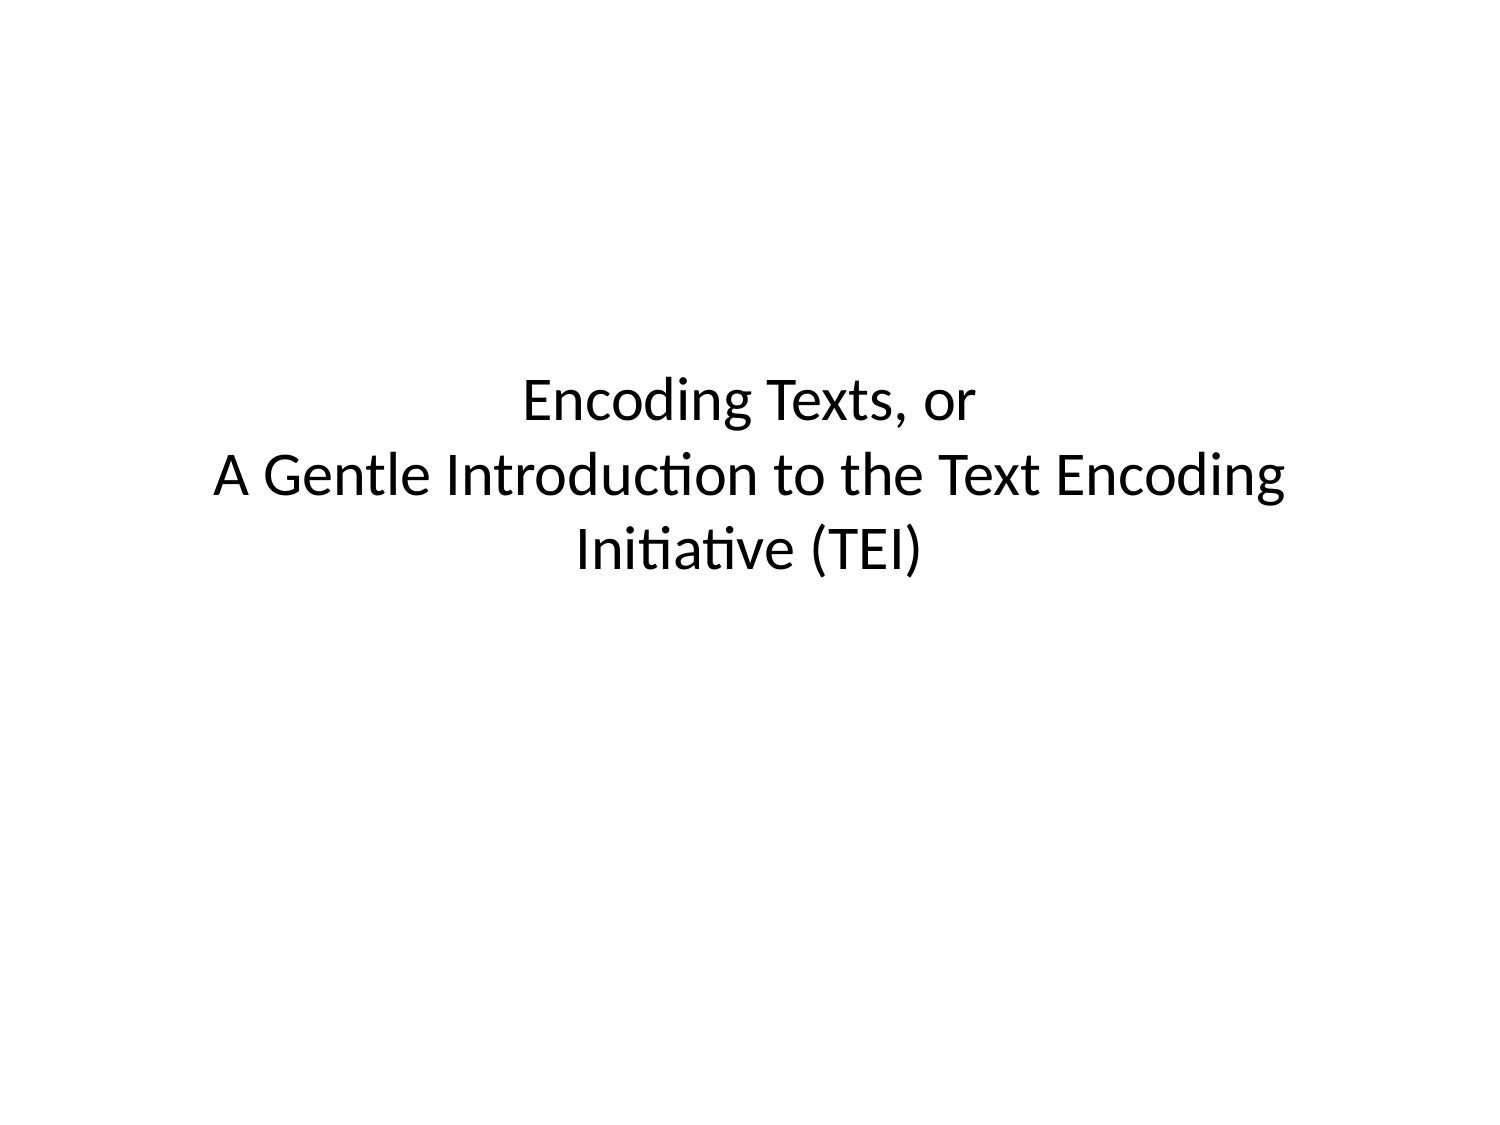

# Encoding Texts, or A Gentle Introduction to the Text Encoding Initiative (TEI)